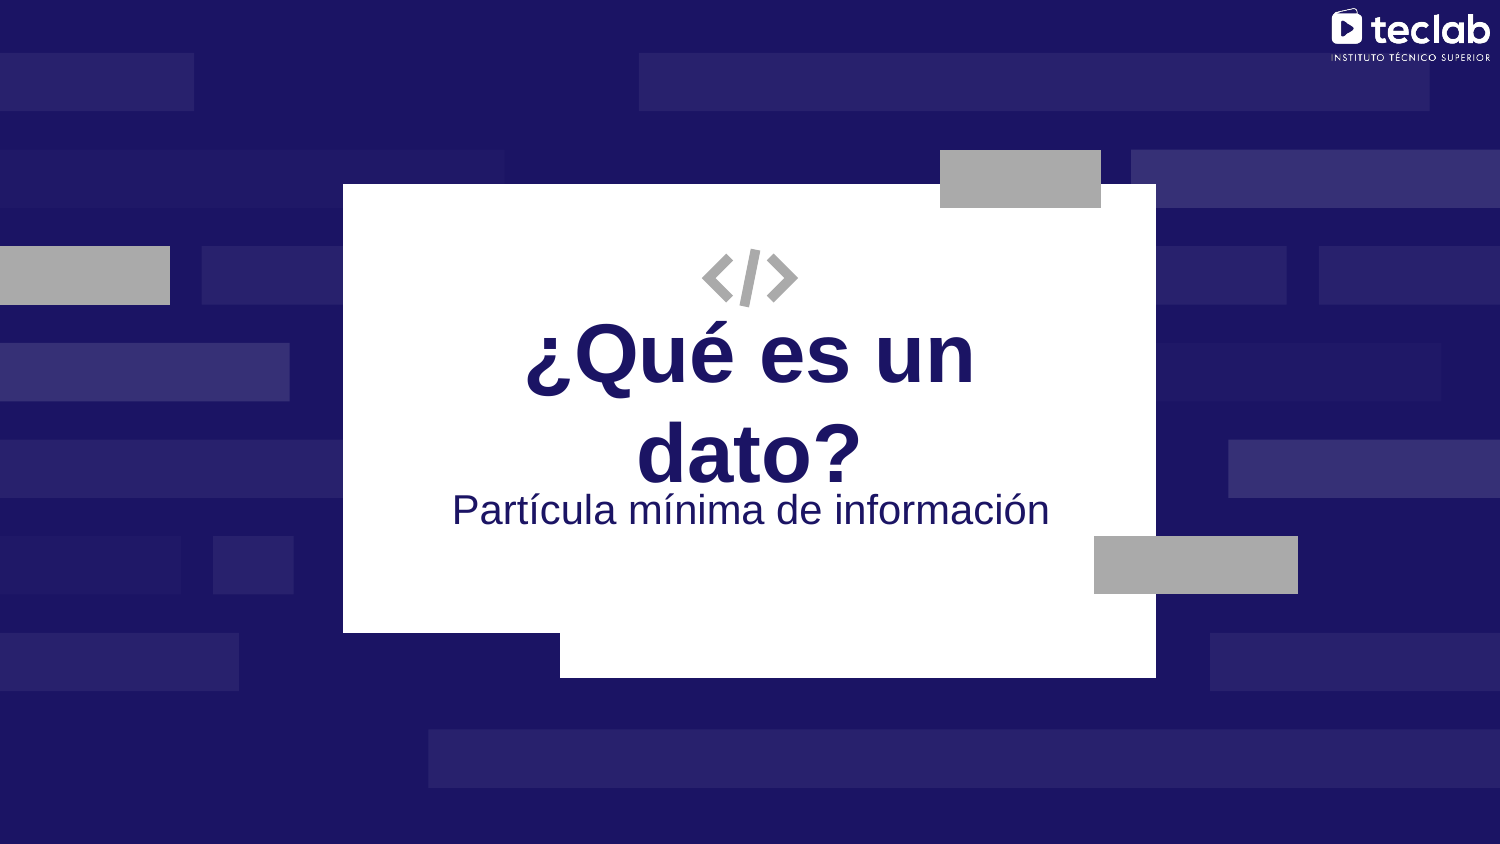

¿Qué es un dato?
# Partícula mínima de información